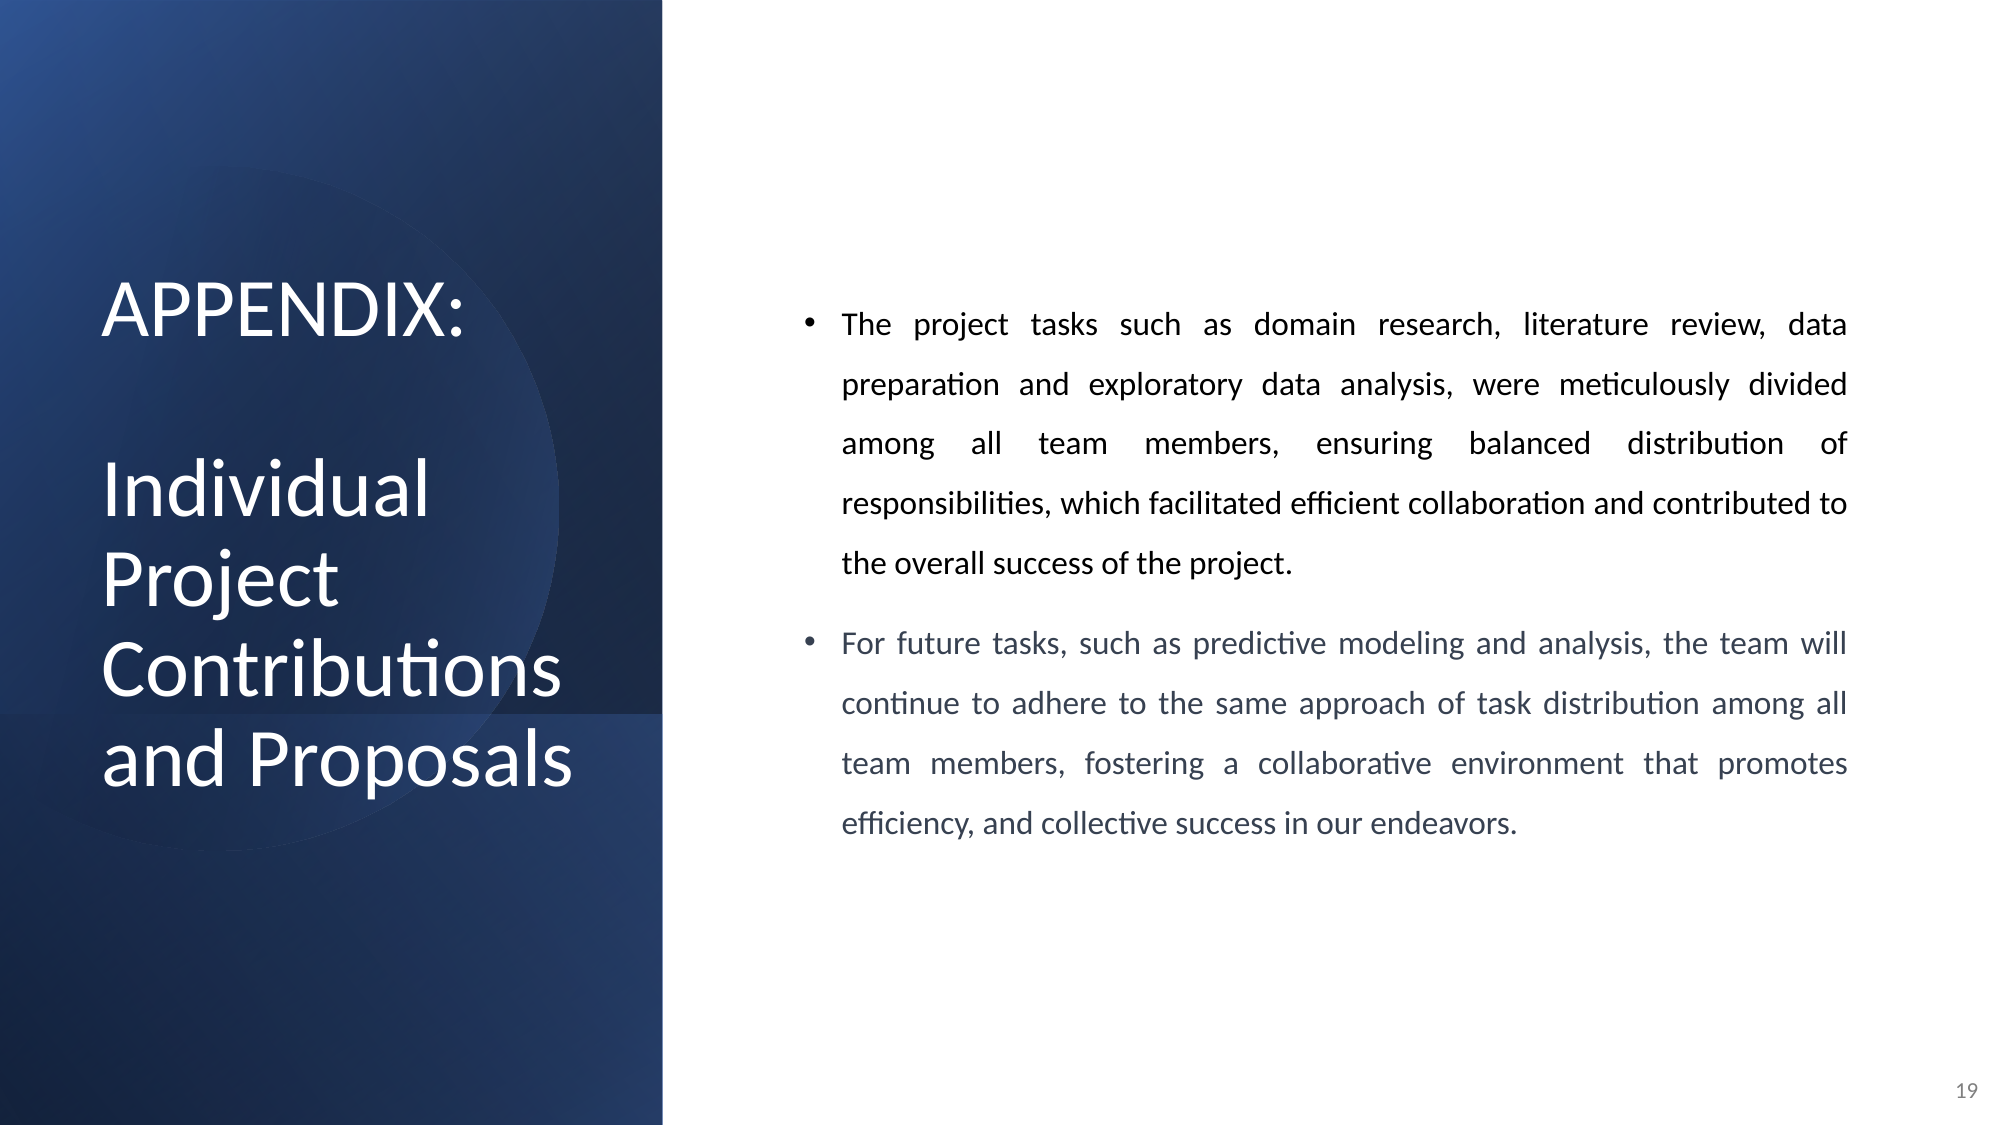

The project tasks such as domain research, literature review, data preparation and exploratory data analysis, were meticulously divided among all team members, ensuring balanced distribution of responsibilities, which facilitated efficient collaboration and contributed to the overall success of the project.
For future tasks, such as predictive modeling and analysis, the team will continue to adhere to the same approach of task distribution among all team members, fostering a collaborative environment that promotes efficiency, and collective success in our endeavors.

# APPENDIX: Individual Project Contributions and Proposals

19